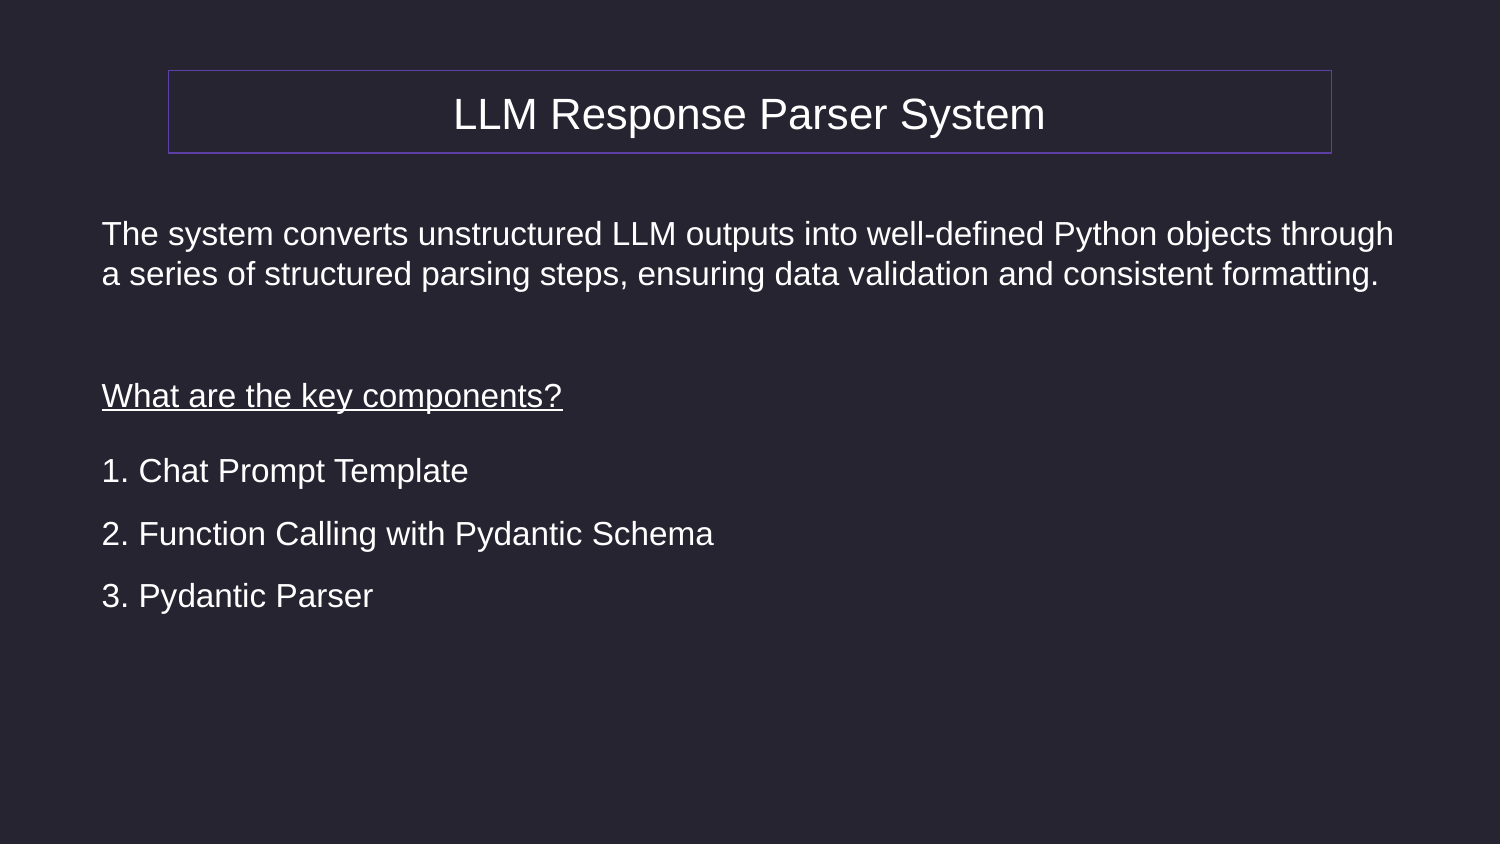

LLM Response Parser System
The system converts unstructured LLM outputs into well-defined Python objects through a series of structured parsing steps, ensuring data validation and consistent formatting.
What are the key components?
1. Chat Prompt Template
2. Function Calling with Pydantic Schema
3. Pydantic Parser